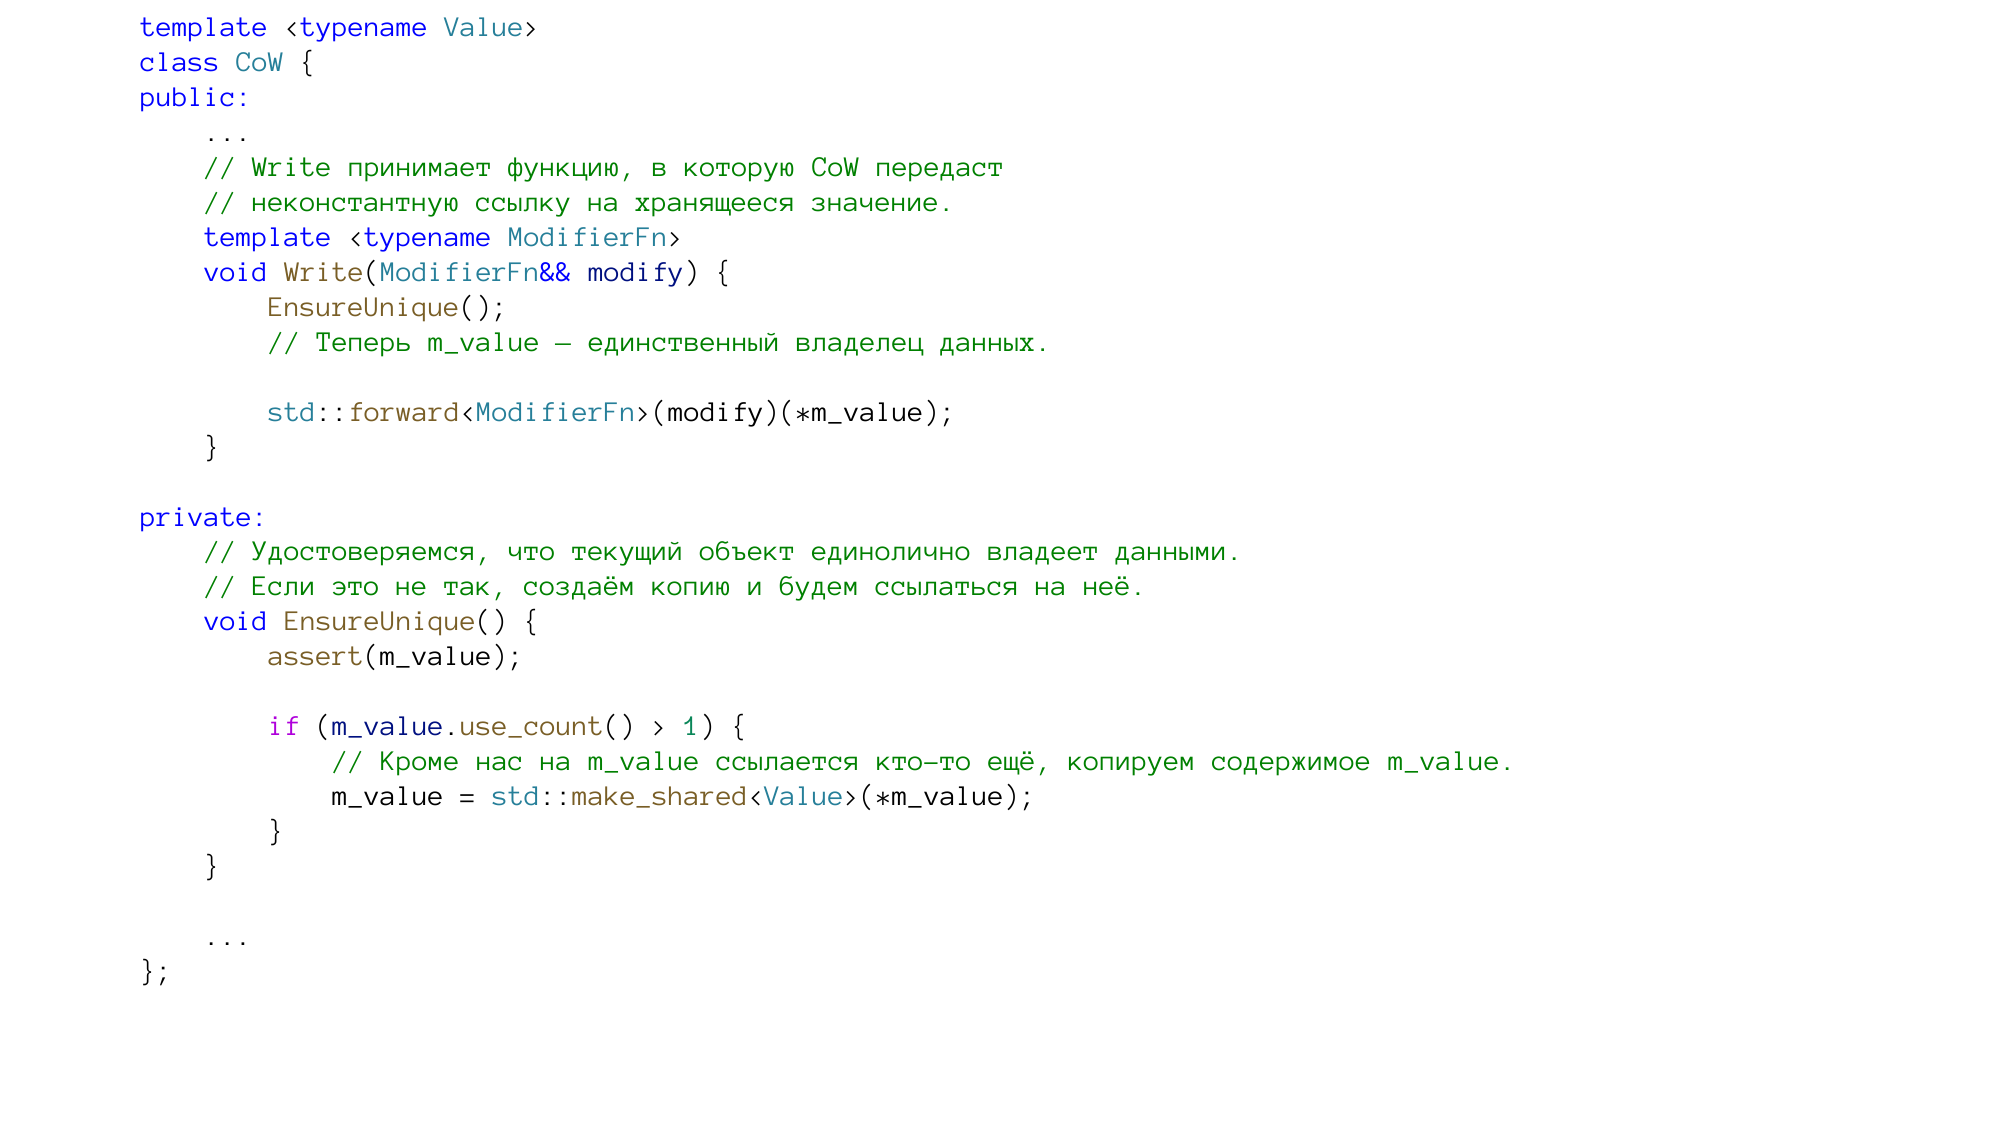

template <typename Value>
class CoW {
public:
    ...
    // Write принимает функцию, в которую CoW передаст
    // неконстантную ссылку на хранящееся значение.
    template <typename ModifierFn>
    void Write(ModifierFn&& modify) {
        EnsureUnique();
        // Теперь m_value — единственный владелец данных.
        std::forward<ModifierFn>(modify)(*m_value);
    }
private:
    // Удостоверяемся, что текущий объект единолично владеет данными.
    // Если это не так, создаём копию и будем ссылаться на неё.
    void EnsureUnique() {
        assert(m_value);
        if (m_value.use_count() > 1) {
            // Кроме нас на m_value ссылается кто-то ещё, копируем содержимое m_value.
            m_value = std::make_shared<Value>(*m_value);
        }
    }
    ...
};